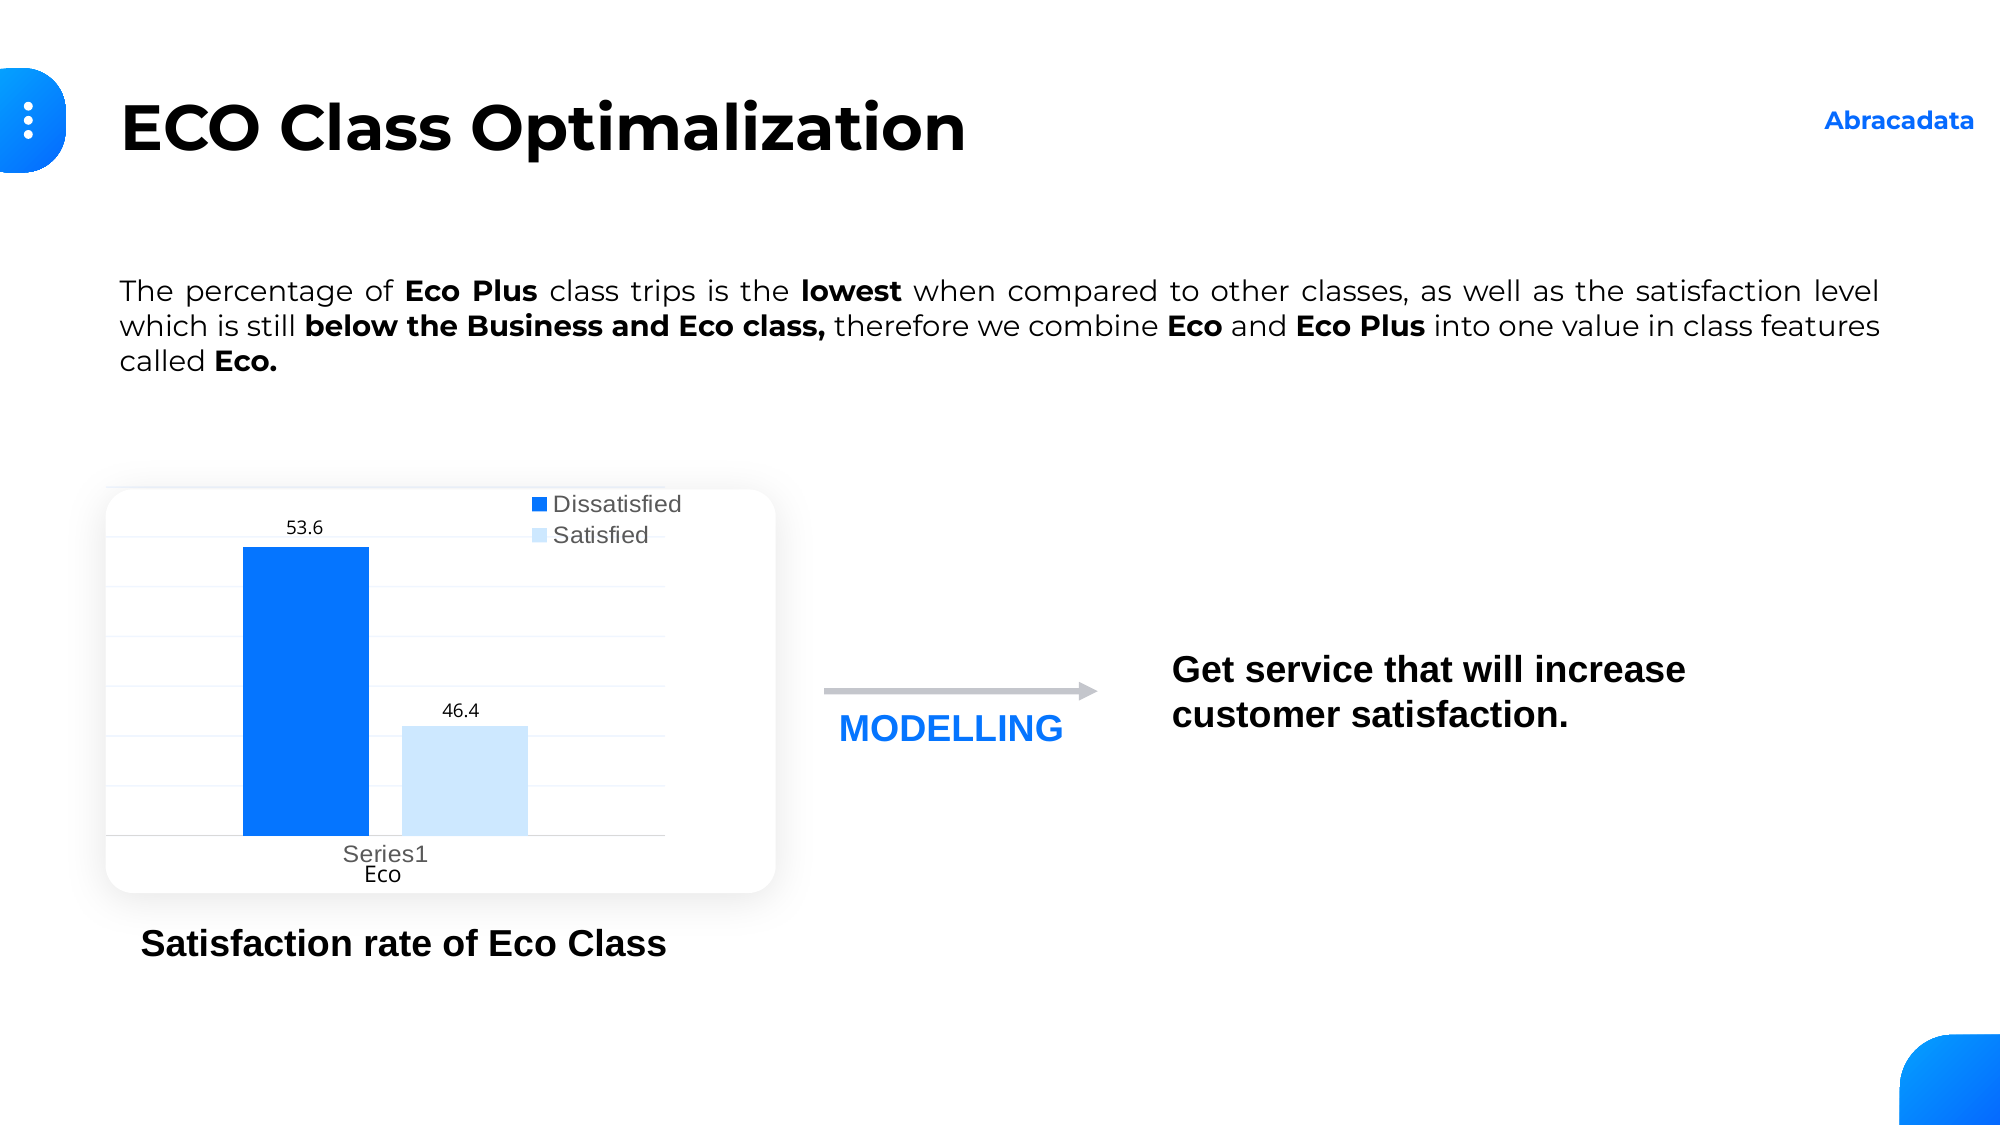

ECO Class Optimalization
Abracadata

The percentage of Eco Plus class trips is the lowest when compared to other classes, as well as the satisfaction level which is still below the Business and Eco class, therefore we combine Eco and Eco Plus into one value in class features called Eco.

### Chart

| Category | Dissatisfied | Satisfied |
|---|---|---|
|  | 0.536 | 0.464 |
53.6
Get service that will increase customer satisfaction.

46.4
MODELLING
Eco
Satisfaction rate of Eco Class